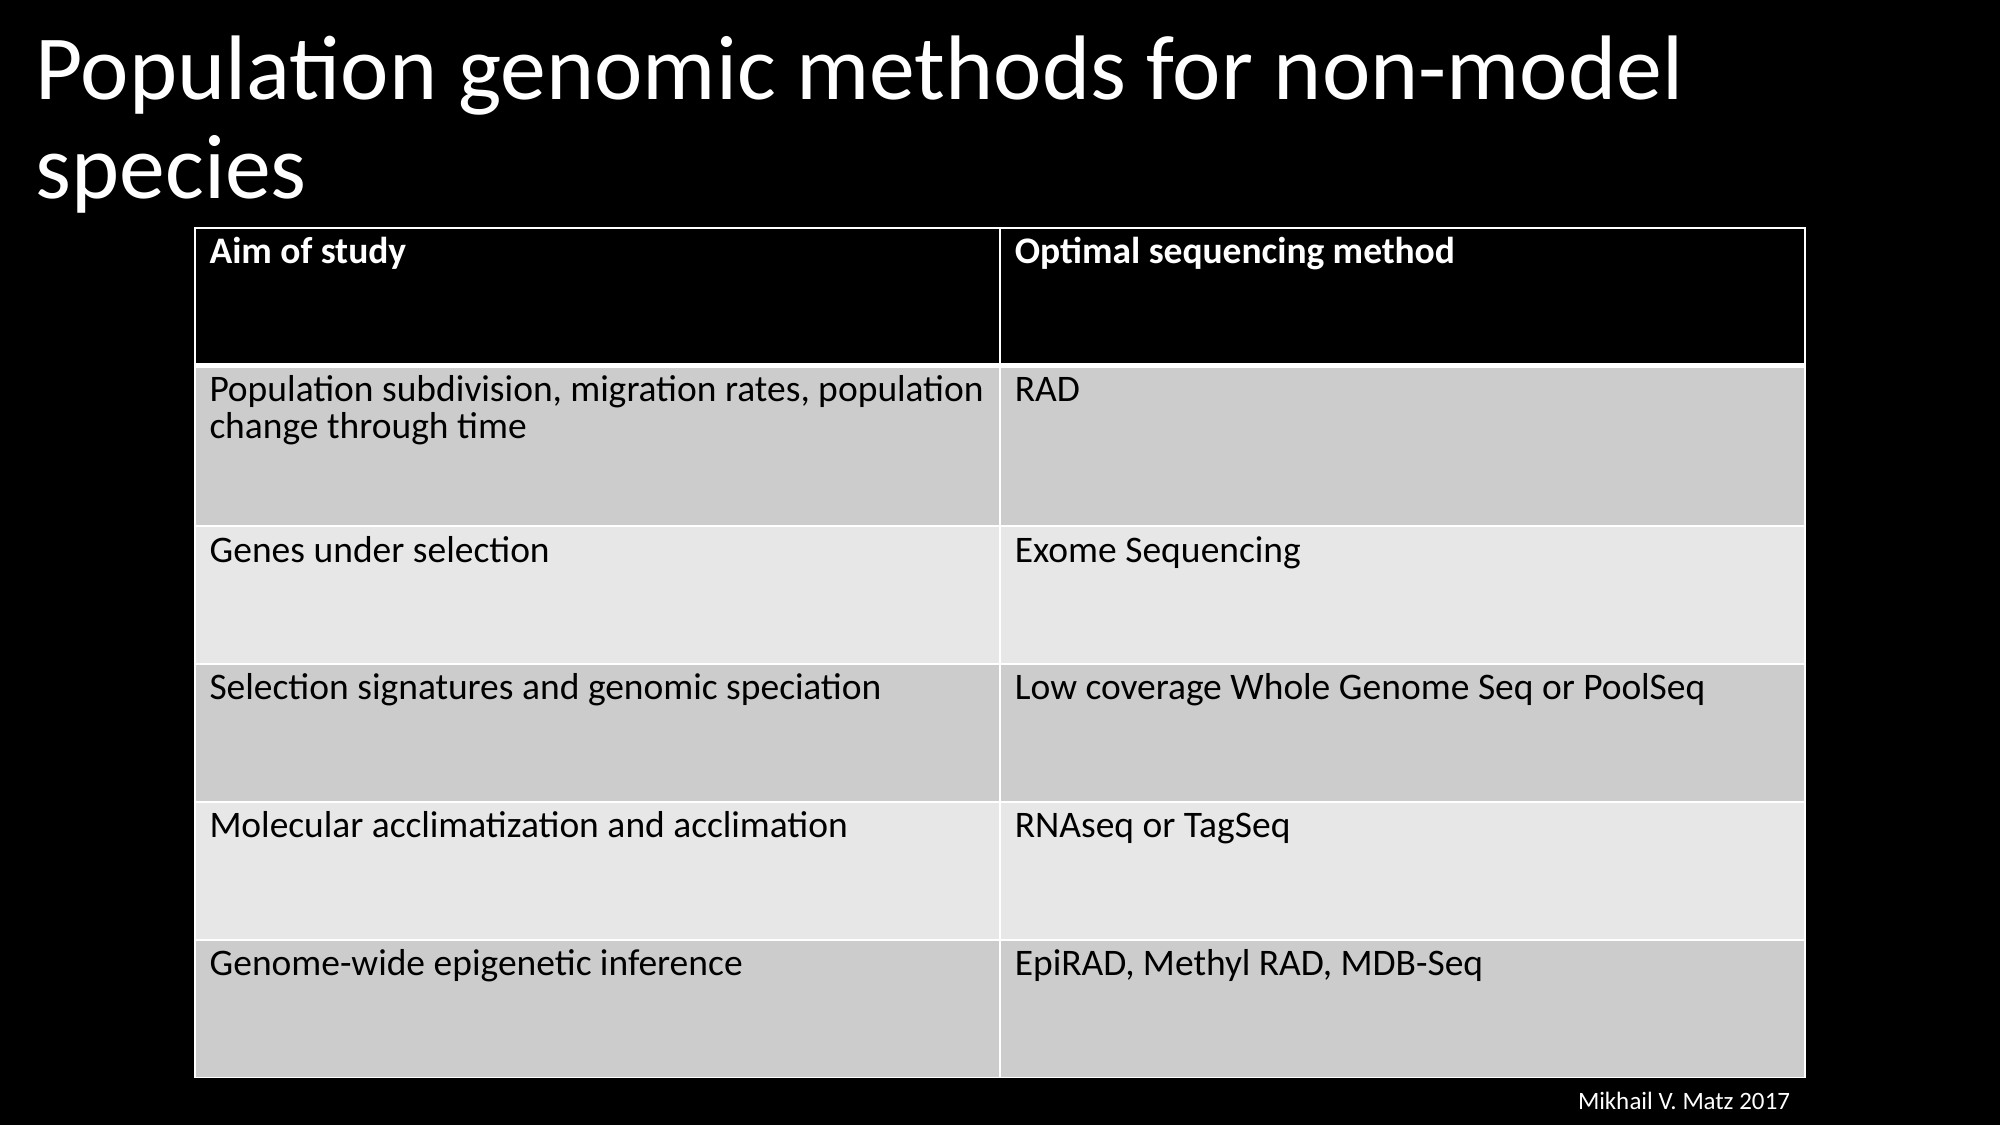

# Population genomic methods for non-model species
| Aim of study | Optimal sequencing method |
| --- | --- |
| Population subdivision, migration rates, population change through time | RAD |
| Genes under selection | Exome Sequencing |
| Selection signatures and genomic speciation | Low coverage Whole Genome Seq or PoolSeq |
| Molecular acclimatization and acclimation | RNAseq or TagSeq |
| Genome-wide epigenetic inference | EpiRAD, Methyl RAD, MDB-Seq |
Mikhail V. Matz 2017